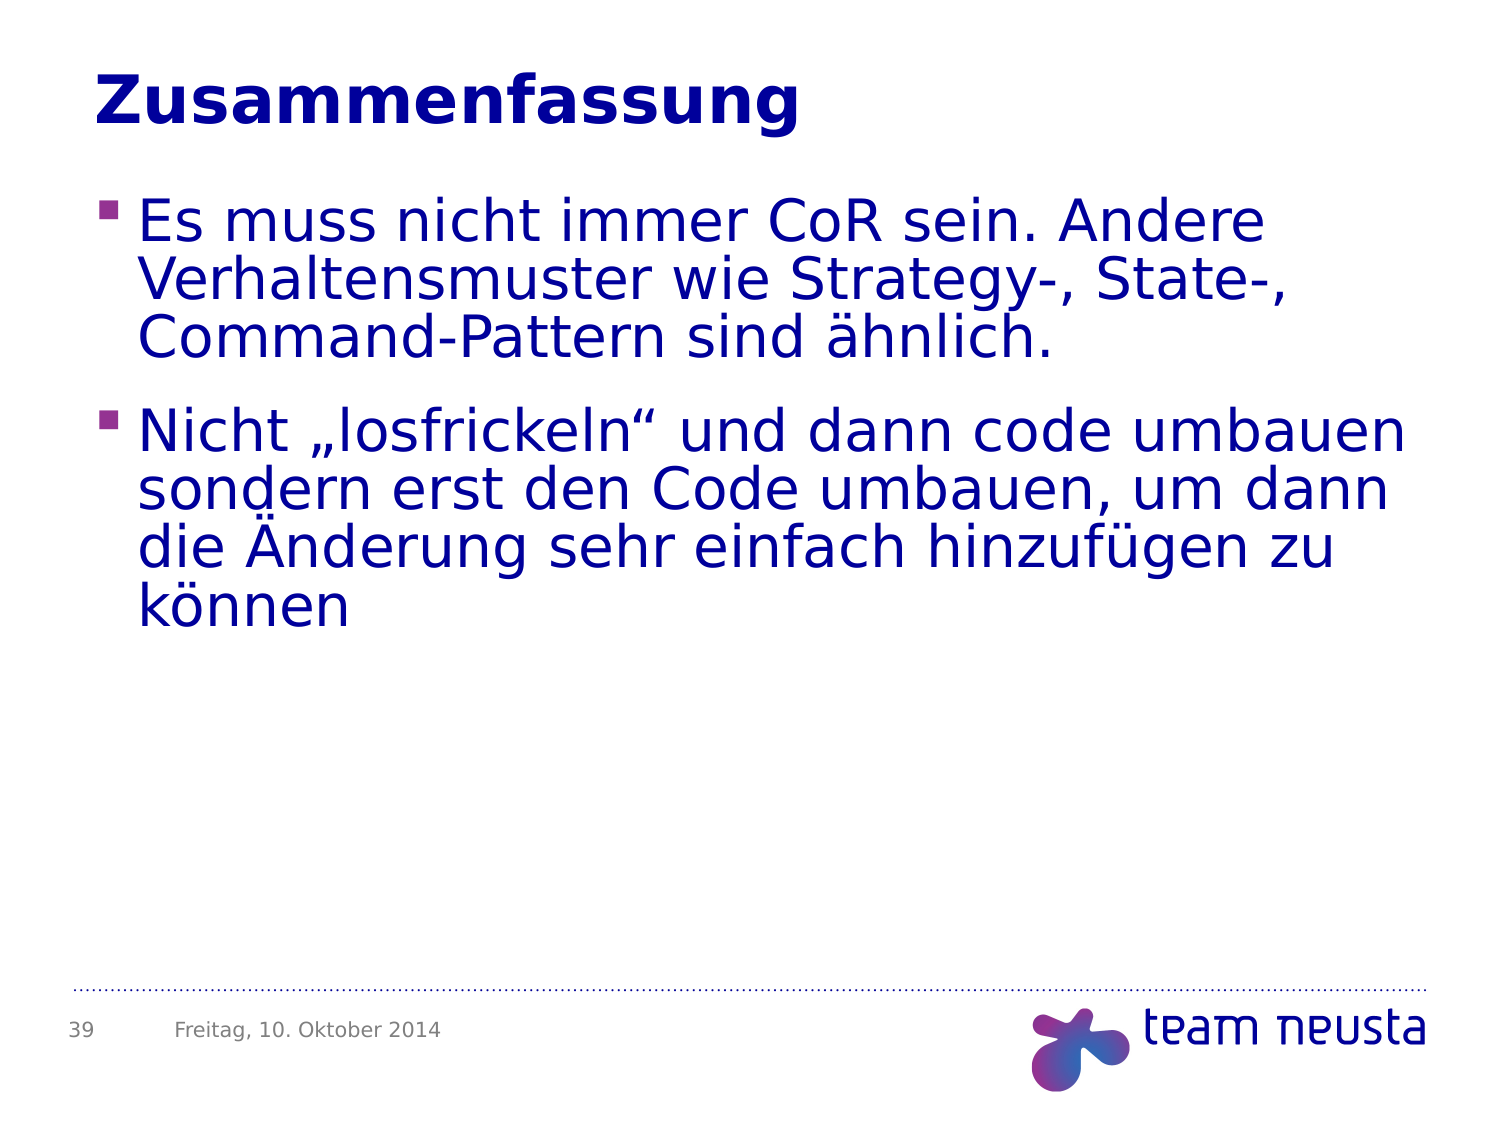

# Zusammenfassung
Es muss nicht immer CoR sein. Andere Verhaltensmuster wie Strategy-, State-, Command-Pattern sind ähnlich.
Nicht „losfrickeln“ und dann code umbauen sondern erst den Code umbauen, um dann die Änderung sehr einfach hinzufügen zu können
39
Freitag, 10. Oktober 2014